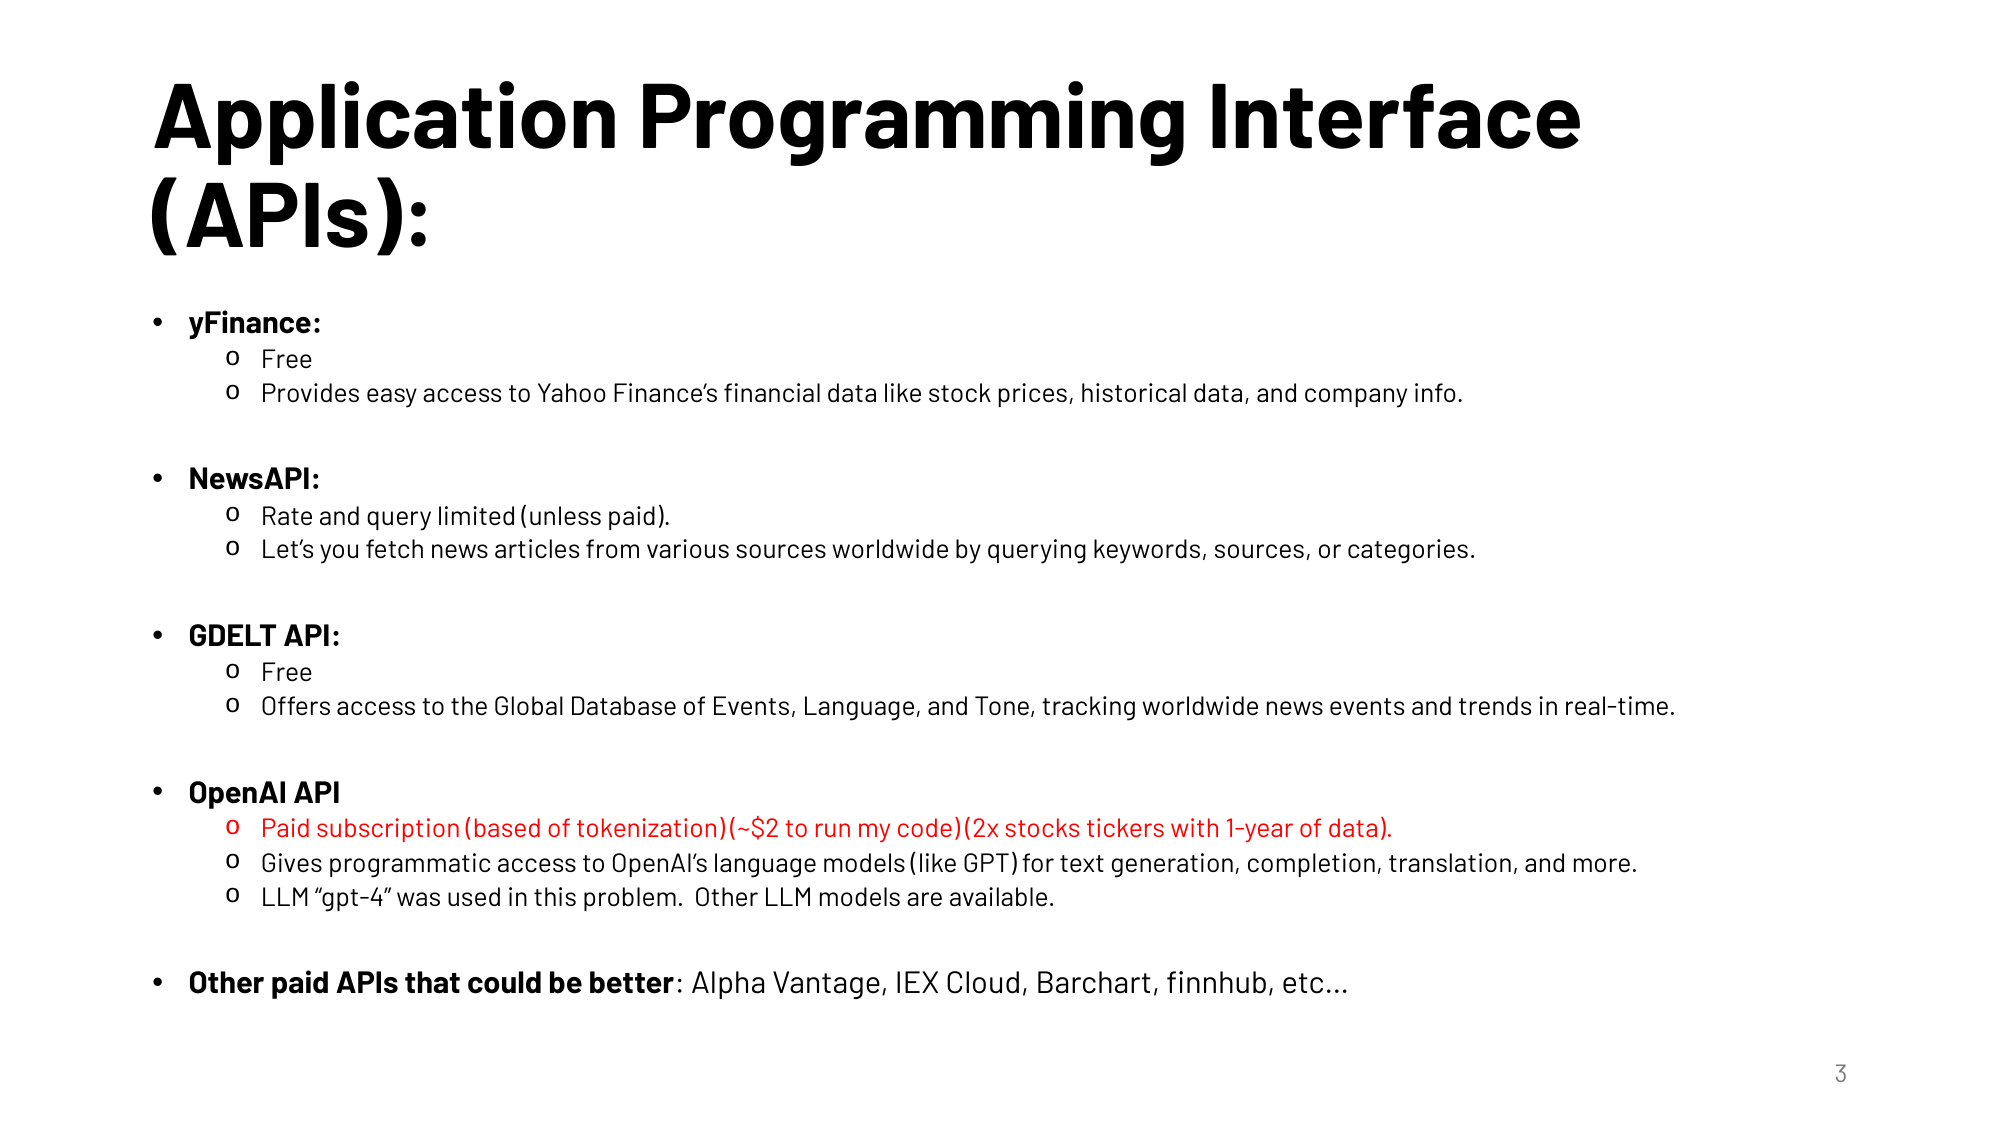

# Application Programming Interface (APIs):
yFinance:
Free
Provides easy access to Yahoo Finance’s financial data like stock prices, historical data, and company info.

NewsAPI:
Rate and query limited (unless paid).
Let’s you fetch news articles from various sources worldwide by querying keywords, sources, or categories.

GDELT API:
Free
Offers access to the Global Database of Events, Language, and Tone, tracking worldwide news events and trends in real-time.

OpenAI API
Paid subscription (based of tokenization) (~$2 to run my code) (2x stocks tickers with 1-year of data).
Gives programmatic access to OpenAI’s language models (like GPT) for text generation, completion, translation, and more.
LLM “gpt-4” was used in this problem.  Other LLM models are available.

Other paid APIs that could be better: Alpha Vantage, IEX Cloud, Barchart, finnhub, etc…
3